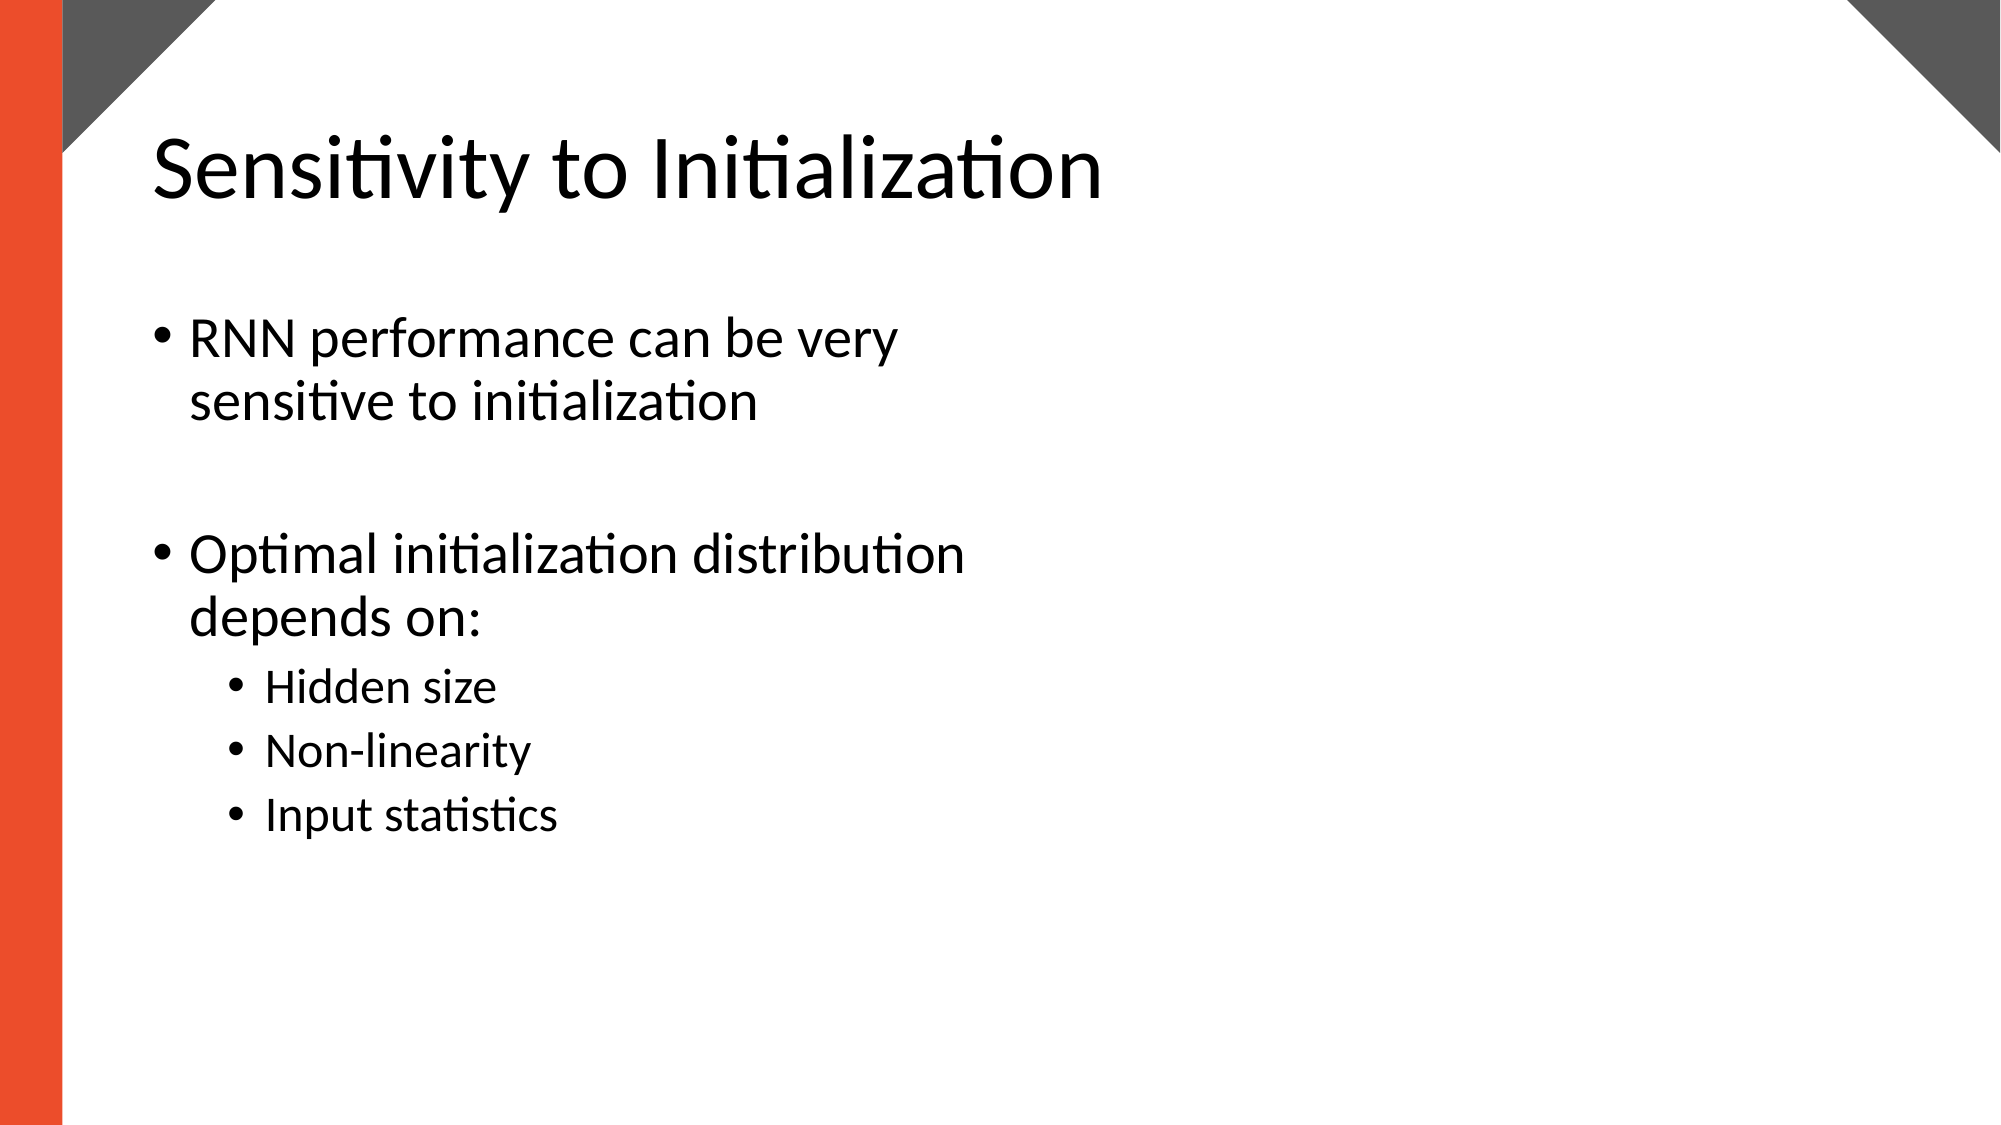

# Sensitivity to Initialization
RNN performance can be very sensitive to initialization
Optimal initialization distribution depends on:
Hidden size
Non-linearity
Input statistics